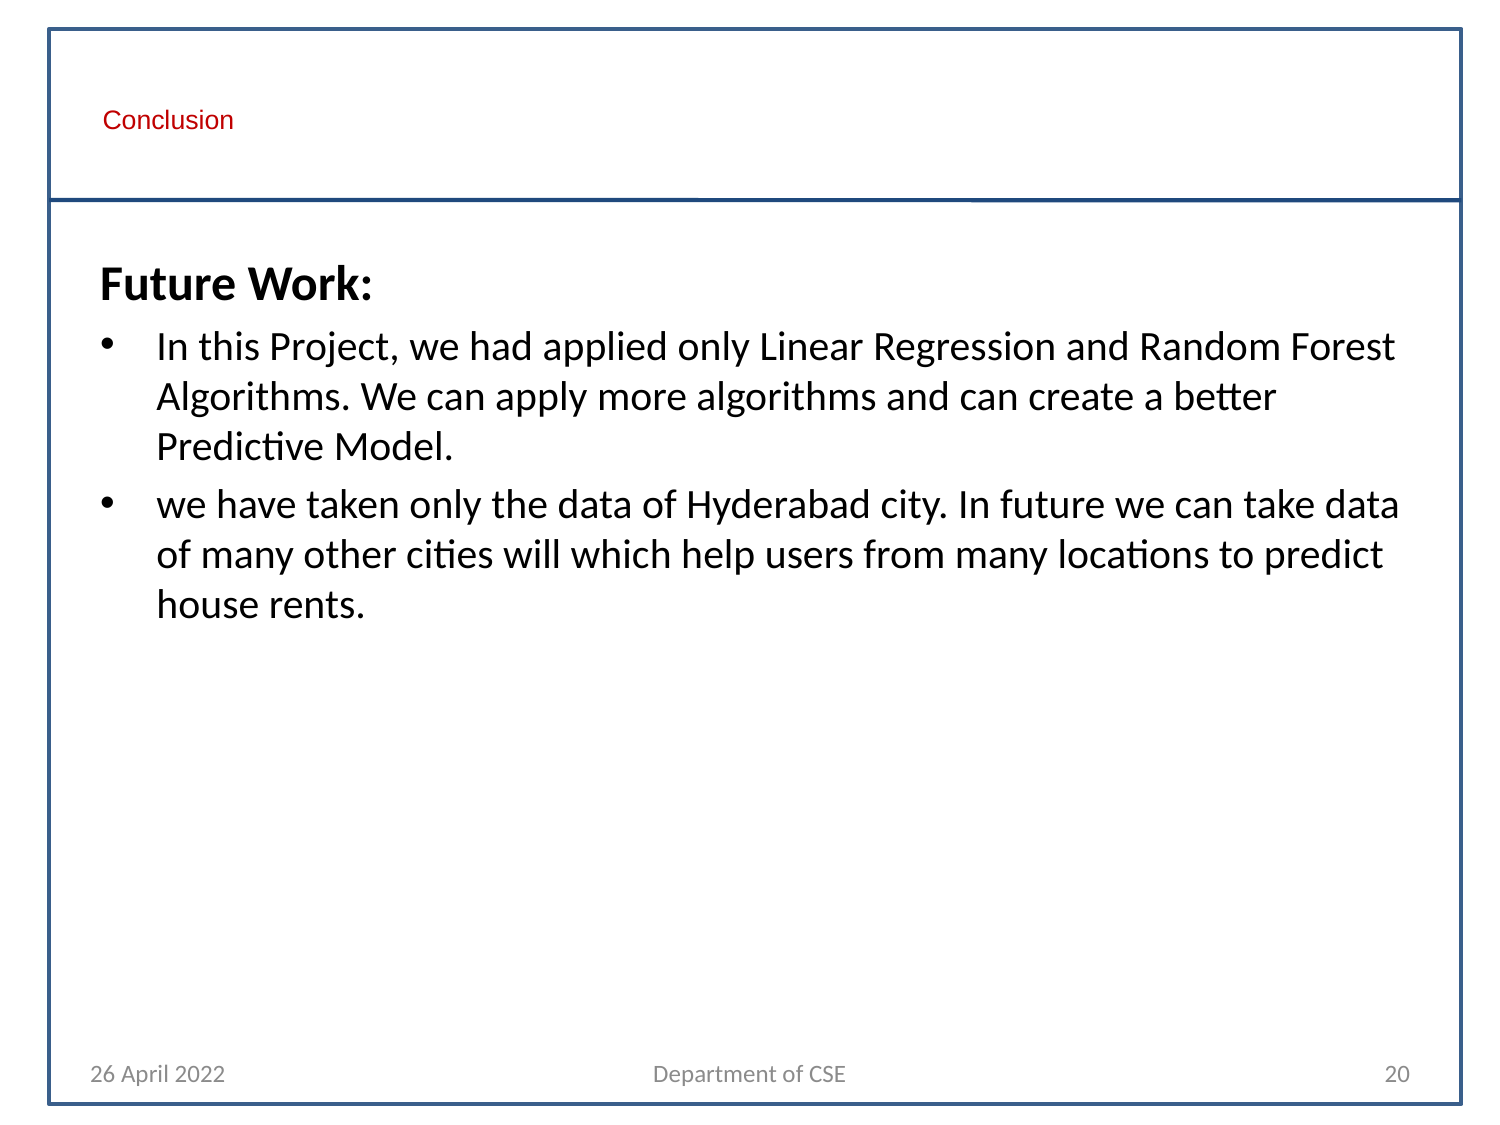

# Conclusion
Future Work:
In this Project, we had applied only Linear Regression and Random Forest Algorithms. We can apply more algorithms and can create a better Predictive Model.
we have taken only the data of Hyderabad city. In future we can take data of many other cities will which help users from many locations to predict house rents.
26 April 2022
Department of CSE
20